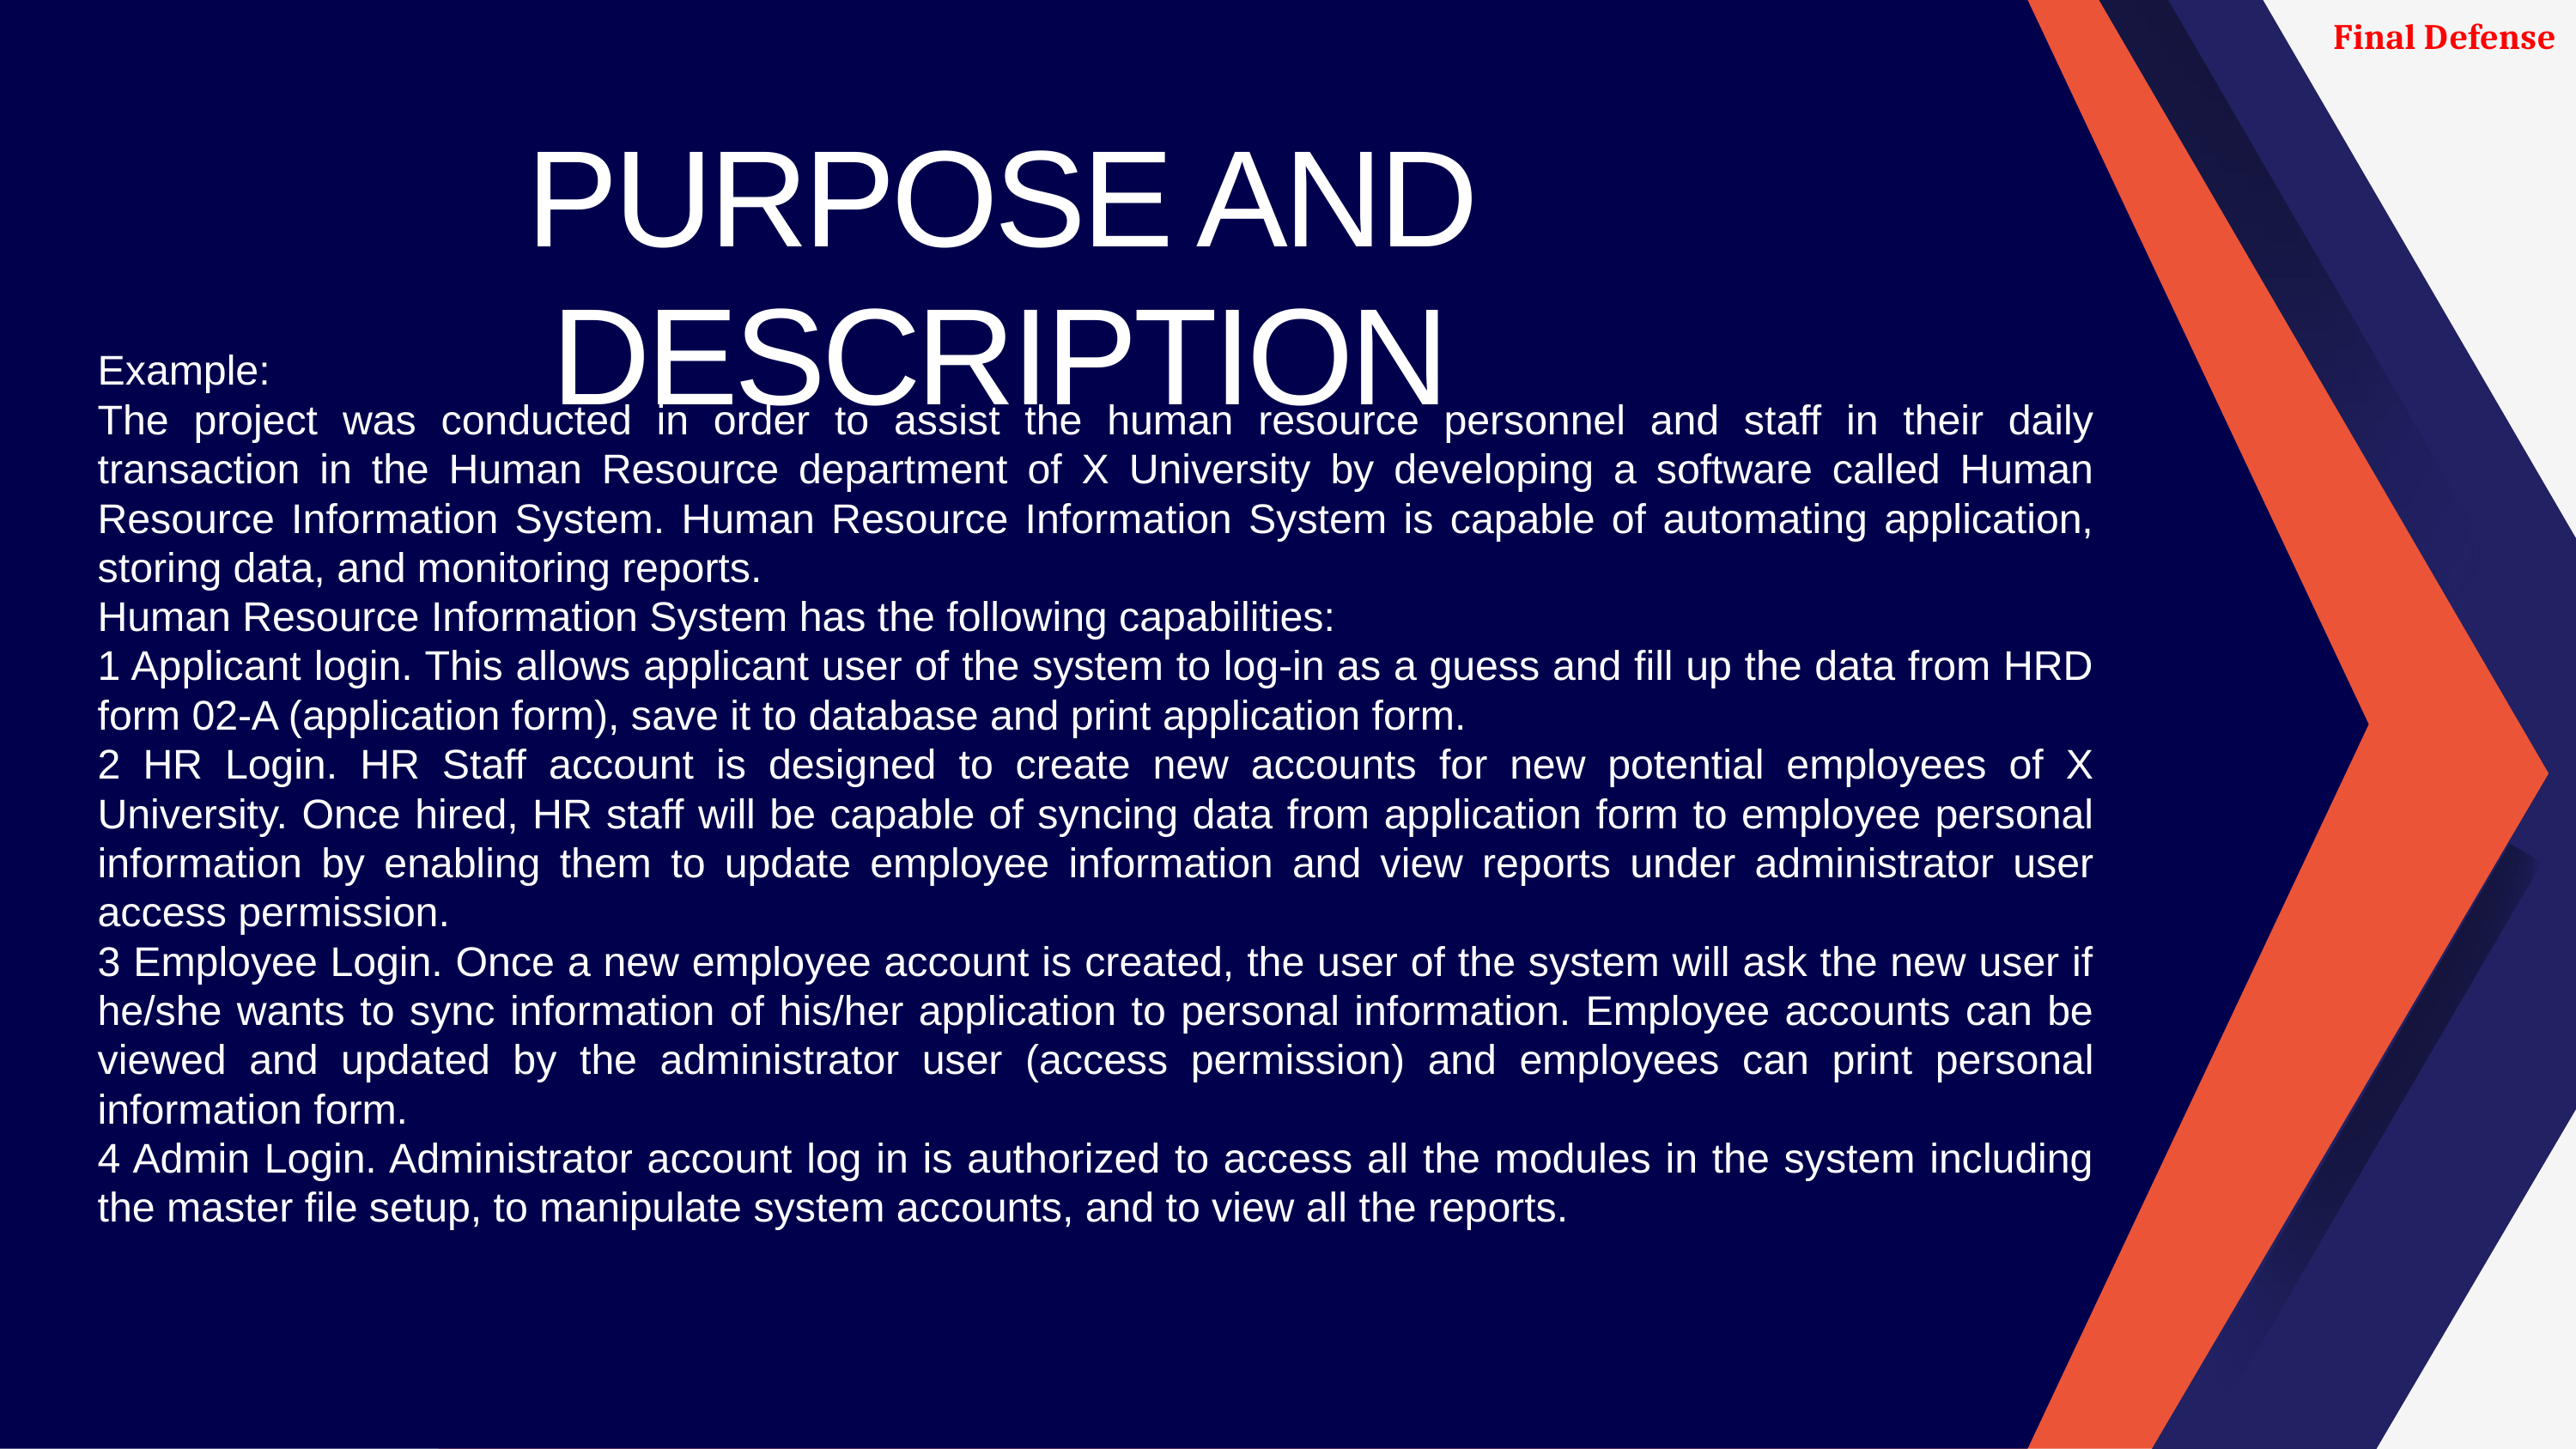

Final Defense
PURPOSE AND DESCRIPTION

Example:
The project was conducted in order to assist the human resource personnel and staff in their daily transaction in the Human Resource department of X University by developing a software called Human Resource Information System. Human Resource Information System is capable of automating application, storing data, and monitoring reports.
Human Resource Information System has the following capabilities:
1 Applicant login. This allows applicant user of the system to log-in as a guess and fill up the data from HRD form 02-A (application form), save it to database and print application form.
2 HR Login. HR Staff account is designed to create new accounts for new potential employees of X University. Once hired, HR staff will be capable of syncing data from application form to employee personal information by enabling them to update employee information and view reports under administrator user access permission.
3 Employee Login. Once a new employee account is created, the user of the system will ask the new user if he/she wants to sync information of his/her application to personal information. Employee accounts can be viewed and updated by the administrator user (access permission) and employees can print personal information form.
4 Admin Login. Administrator account log in is authorized to access all the modules in the system including the master file setup, to manipulate system accounts, and to view all the reports.